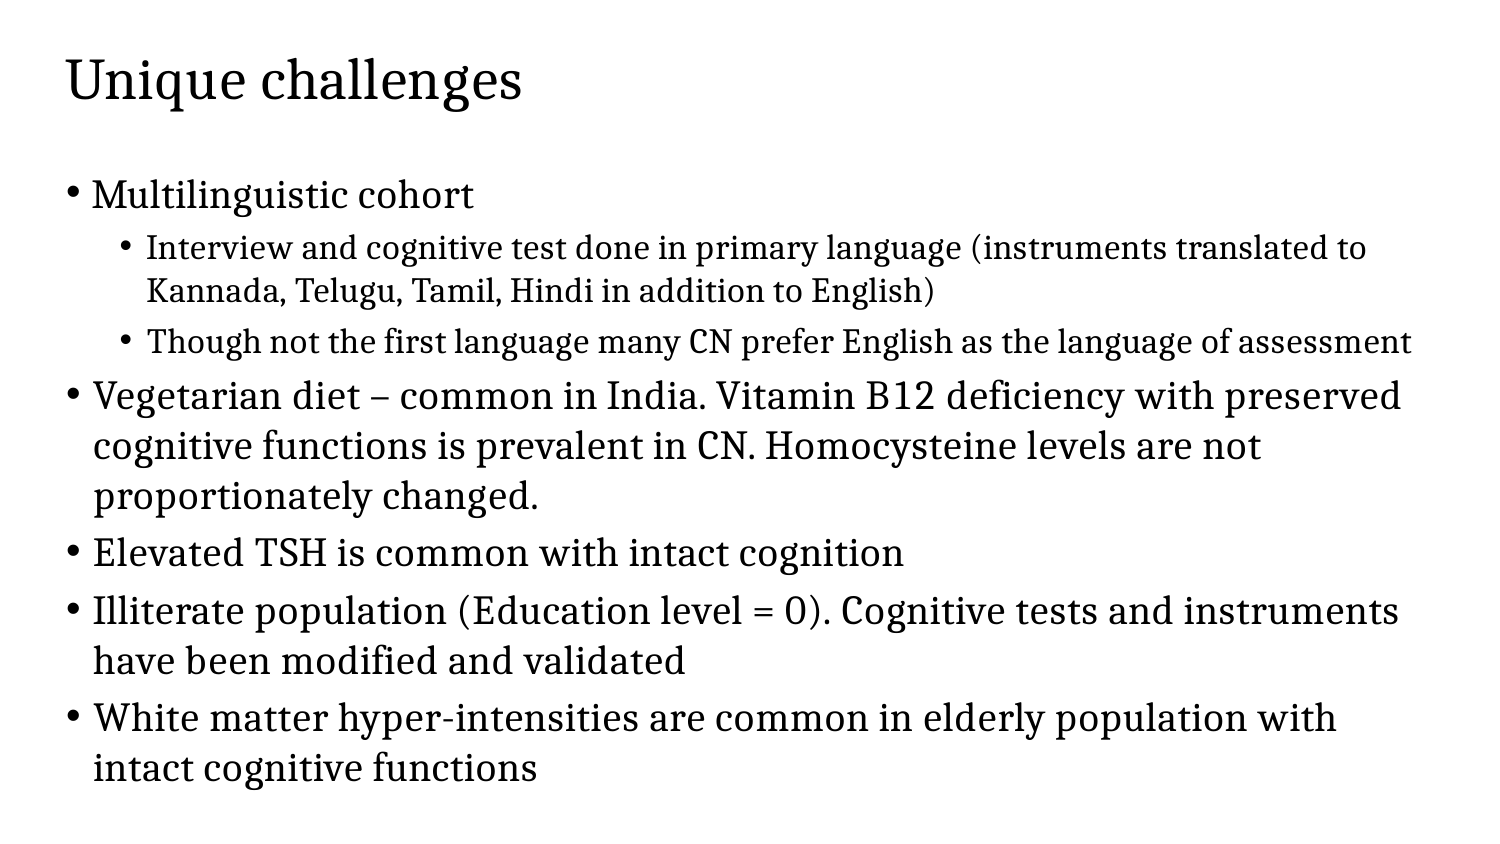

# Unique challenges
Multilinguistic cohort
Interview and cognitive test done in primary language (instruments translated to Kannada, Telugu, Tamil, Hindi in addition to English)
Though not the first language many CN prefer English as the language of assessment
Vegetarian diet – common in India. Vitamin B12 deficiency with preserved cognitive functions is prevalent in CN. Homocysteine levels are not proportionately changed.
Elevated TSH is common with intact cognition
Illiterate population (Education level = 0). Cognitive tests and instruments have been modified and validated
White matter hyper-intensities are common in elderly population with intact cognitive functions